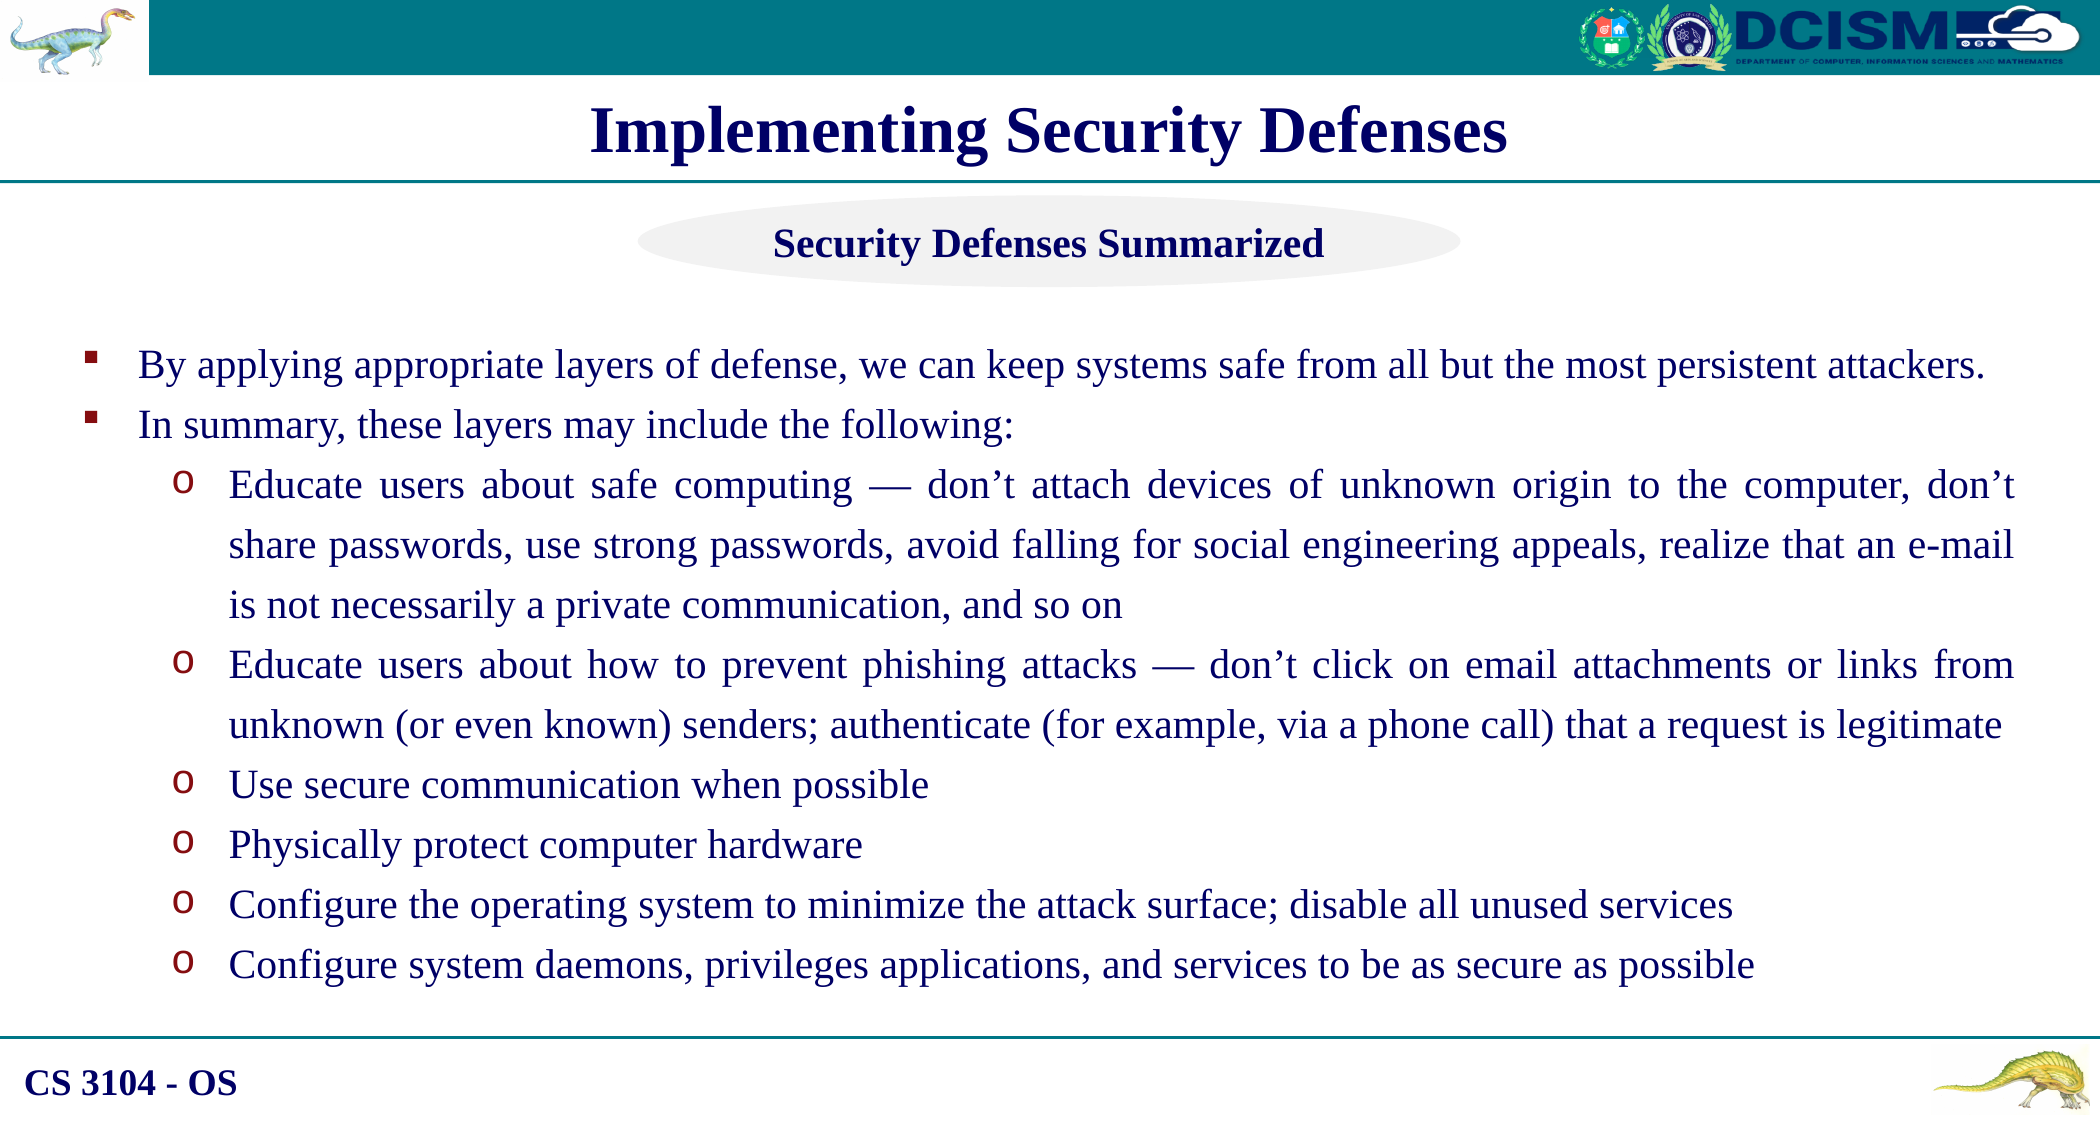

Implementing Security Defenses
Security Defenses Summarized
By applying appropriate layers of defense, we can keep systems safe from all but the most persistent attackers.
In summary, these layers may include the following:
Educate users about safe computing — don’t attach devices of unknown origin to the computer, don’t share passwords, use strong passwords, avoid falling for social engineering appeals, realize that an e-mail is not necessarily a private communication, and so on
Educate users about how to prevent phishing attacks — don’t click on email attachments or links from unknown (or even known) senders; authenticate (for example, via a phone call) that a request is legitimate
Use secure communication when possible
Physically protect computer hardware
Configure the operating system to minimize the attack surface; disable all unused services
Configure system daemons, privileges applications, and services to be as secure as possible